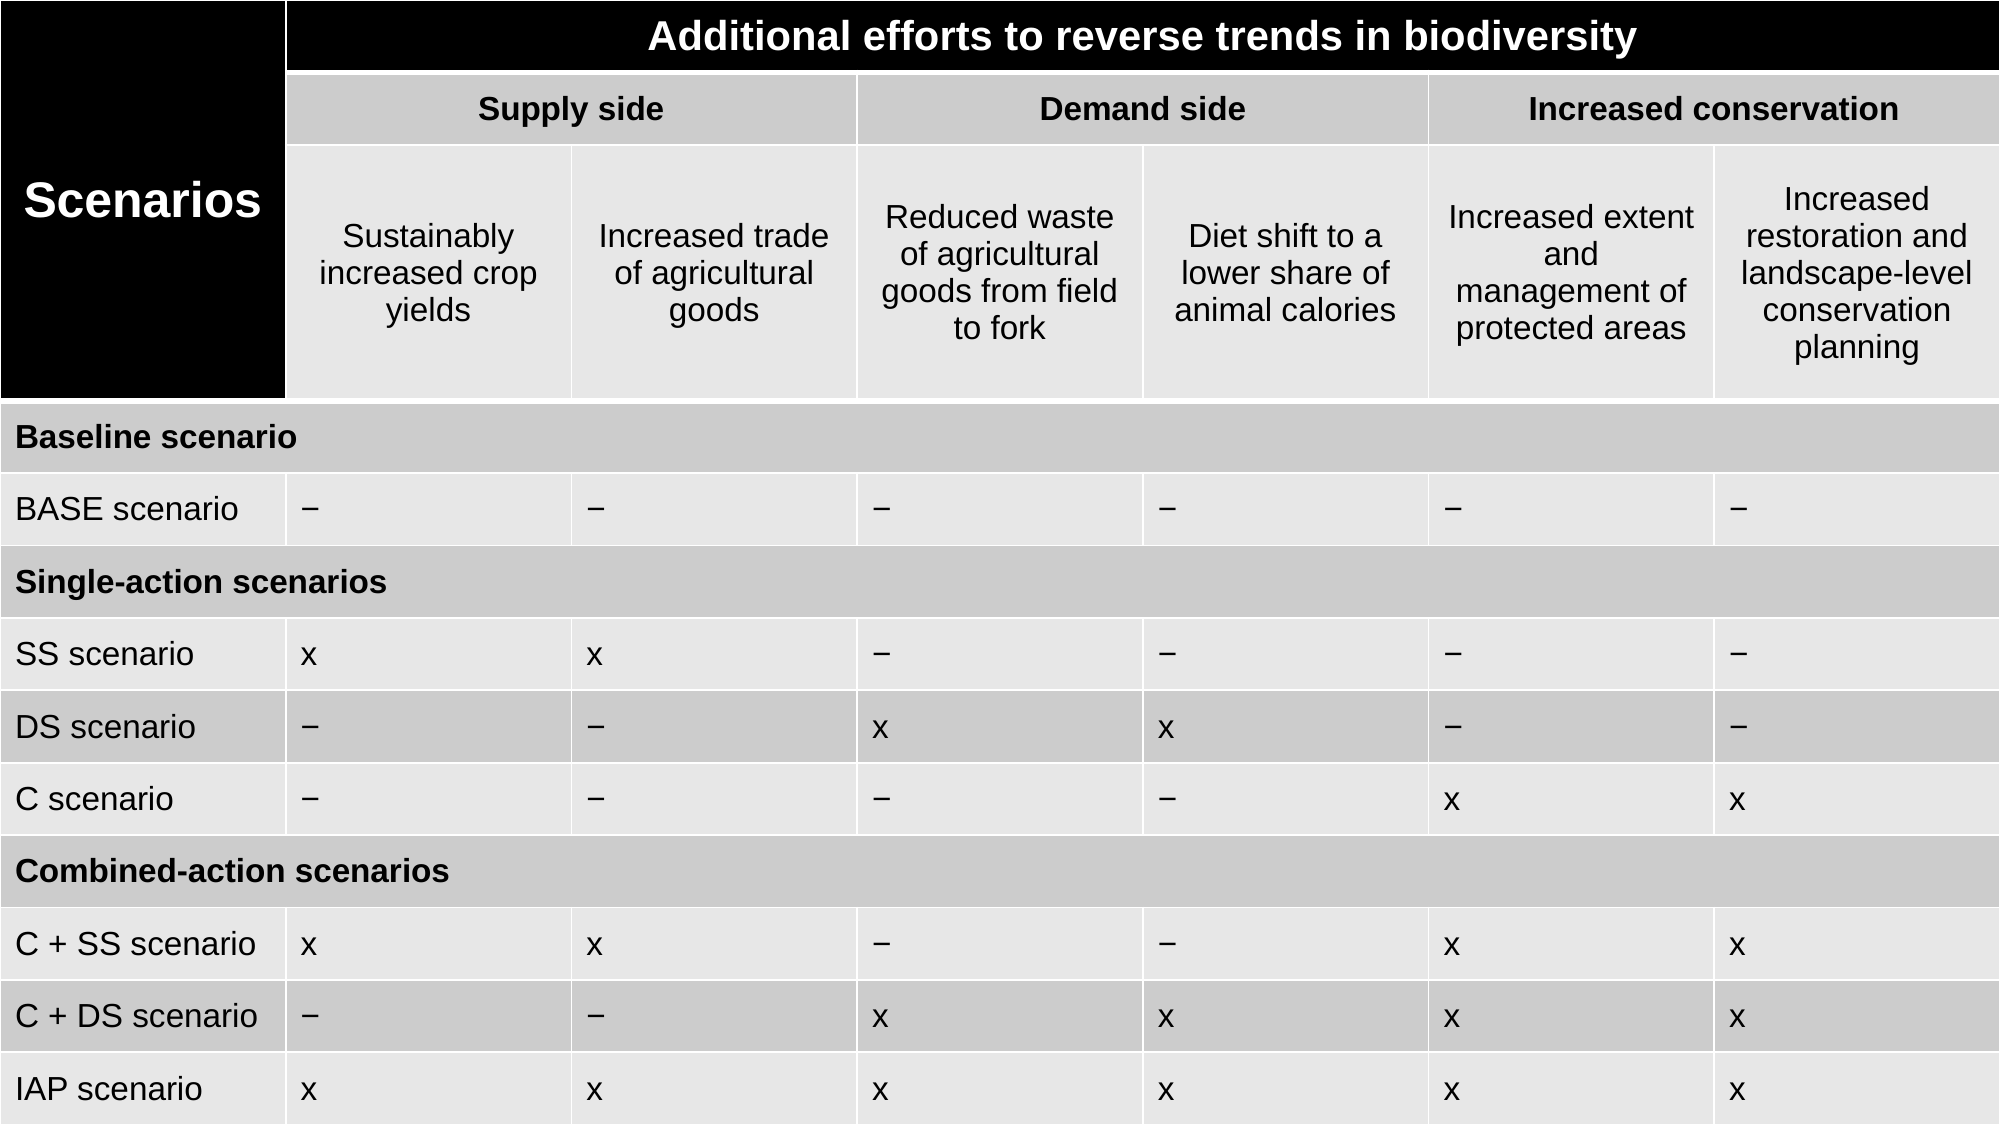

| Scenarios | Additional efforts to reverse trends in biodiversity |  |  |  |  |  |
| --- | --- | --- | --- | --- | --- | --- |
|  | Supply side |  | Demand side |  | Increased conservation |  |
|  | Sustainably increased crop yields | Increased trade of agricultural goods | Reduced waste of agricultural goods from field to fork | Diet shift to a lower share of animal calories | Increased extent and management of protected areas | Increased restoration and landscape-level conservation planning |
| Baseline scenario |  |  |  |  |  |  |
| BASE scenario | − | − | − | − | − | − |
| Single-action scenarios |  |  |  |  |  |  |
| SS scenario | x | x | − | − | − | − |
| DS scenario | − | − | x | x | − | − |
| C scenario | − | − | − | − | x | x |
| Combined-action scenarios |  |  |  |  |  |  |
| C + SS scenario | x | x | − | − | x | x |
| C + DS scenario | − | − | x | x | x | x |
| IAP scenario | x | x | x | x | x | x |